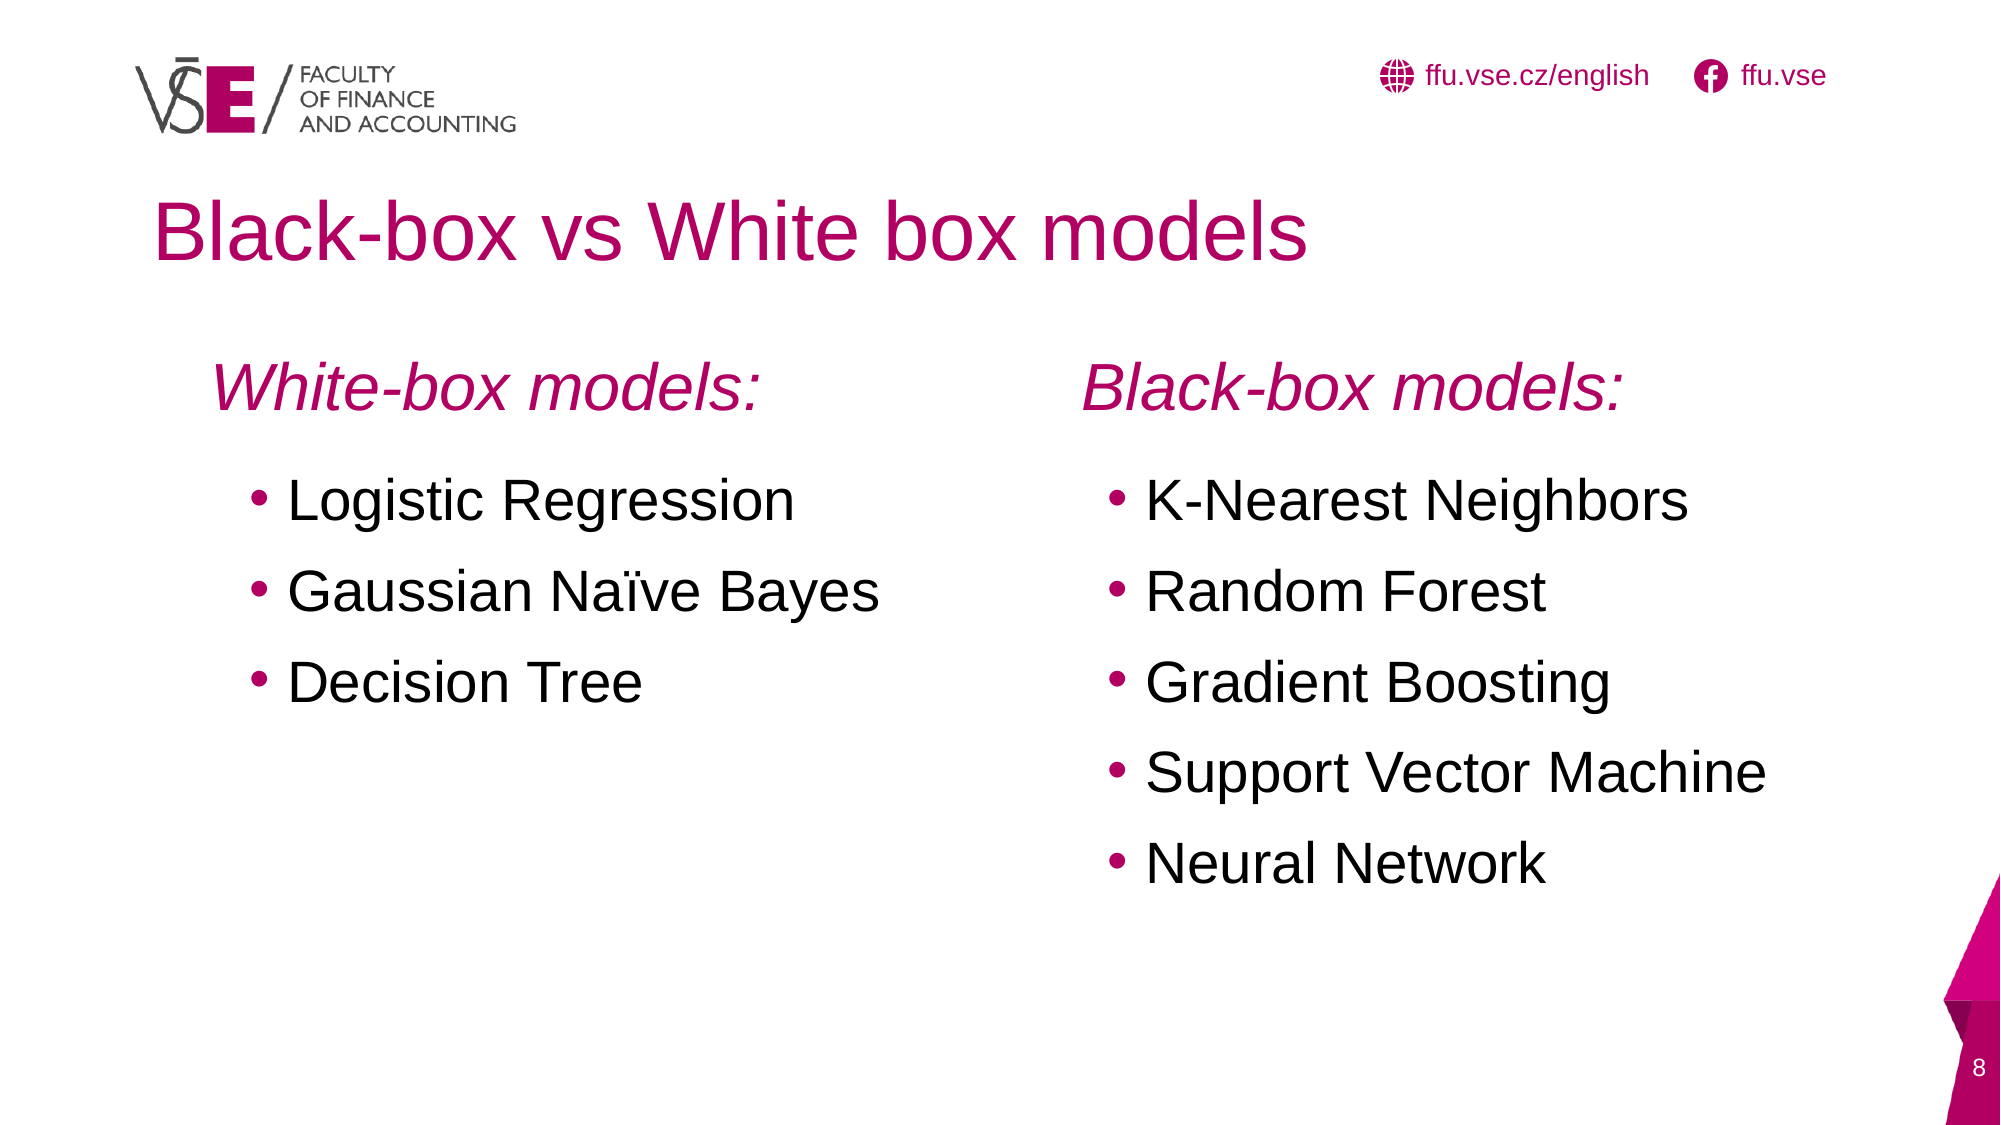

# Black-box vs White box models
White-box models:
Black-box models:
K-Nearest Neighbors
Random Forest
Gradient Boosting
Support Vector Machine
Neural Network
Logistic Regression
Gaussian Naïve Bayes
Decision Tree